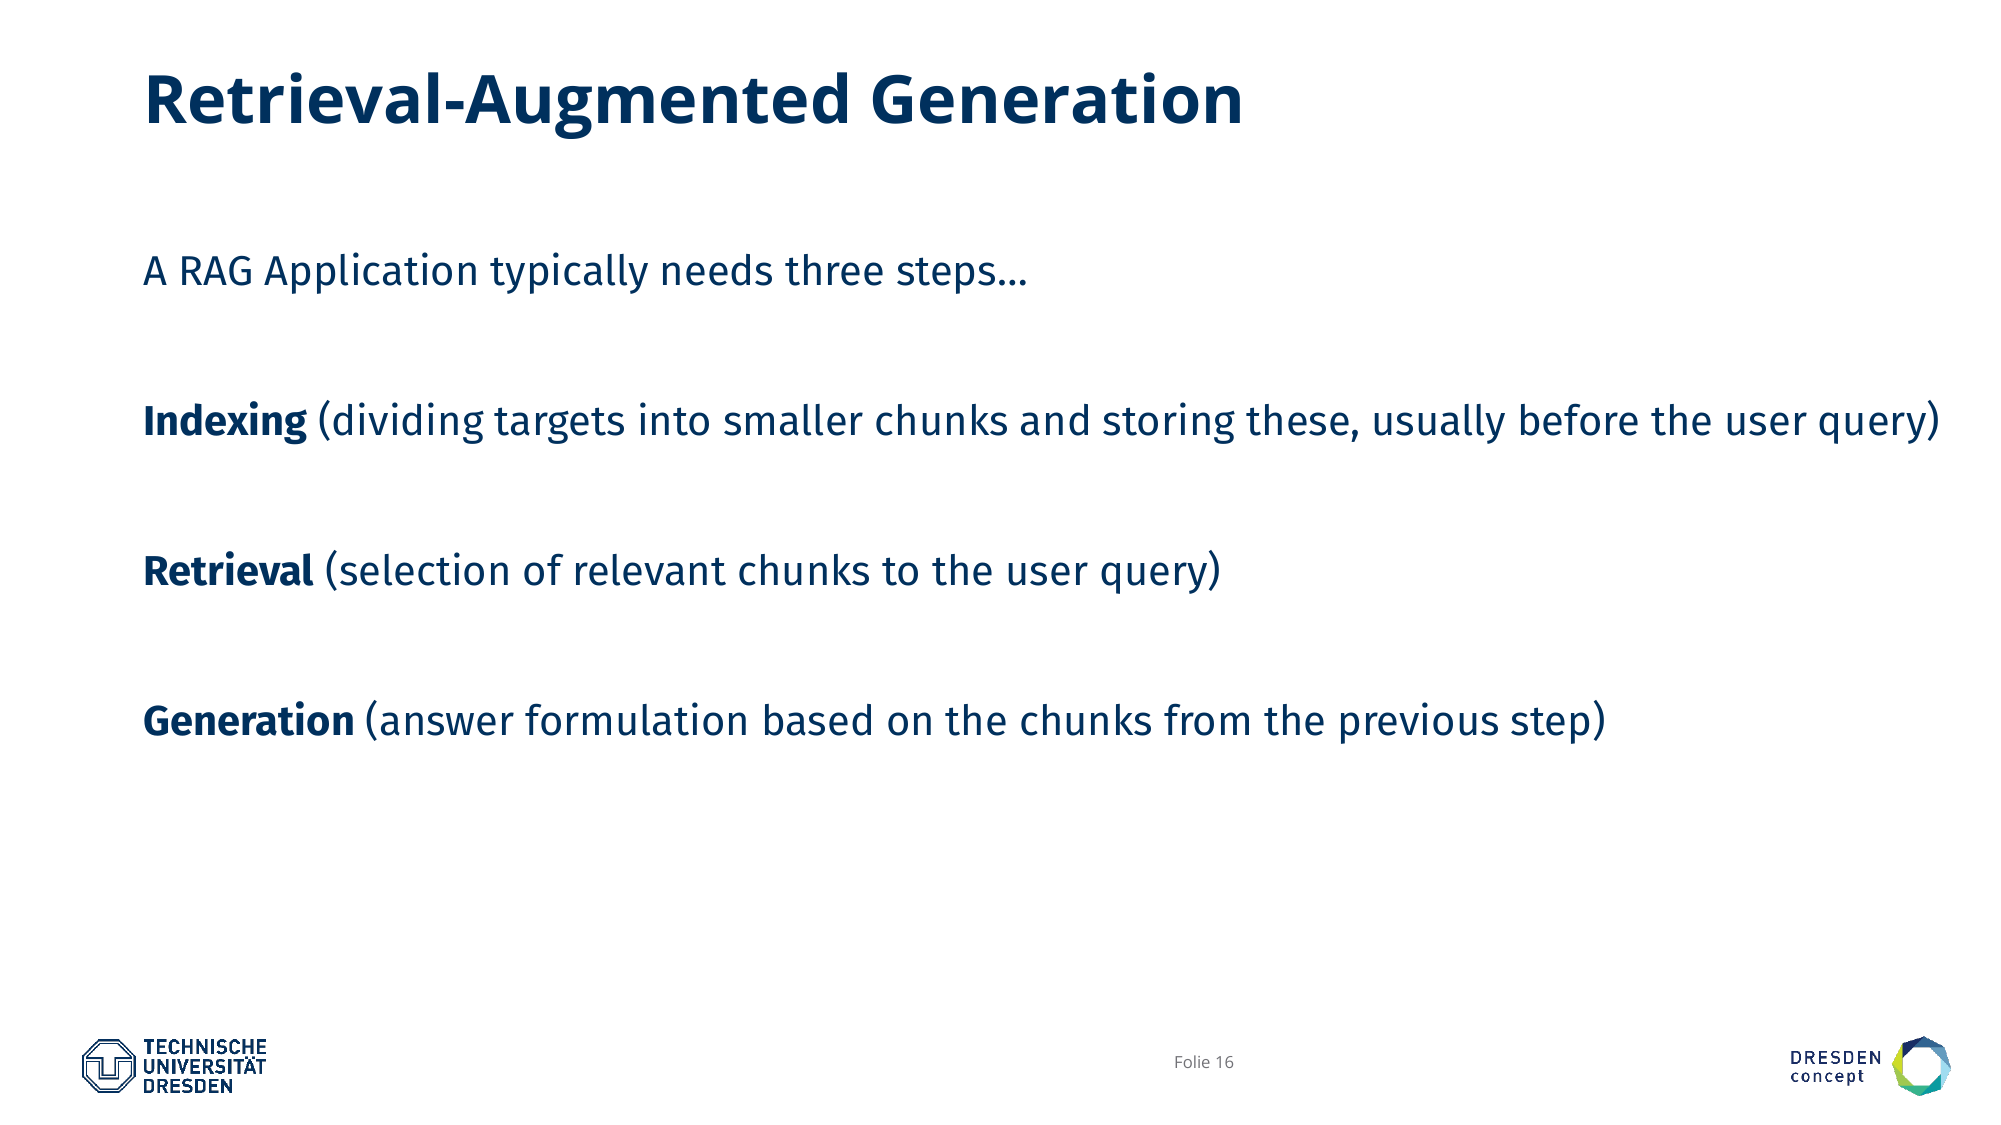

# Retrieval-Augmented Generation
A RAG Application typically needs three steps…

Indexing (dividing targets into smaller chunks and storing these, usually before the user query)

Retrieval (selection of relevant chunks to the user query)

Generation (answer formulation based on the chunks from the previous step)